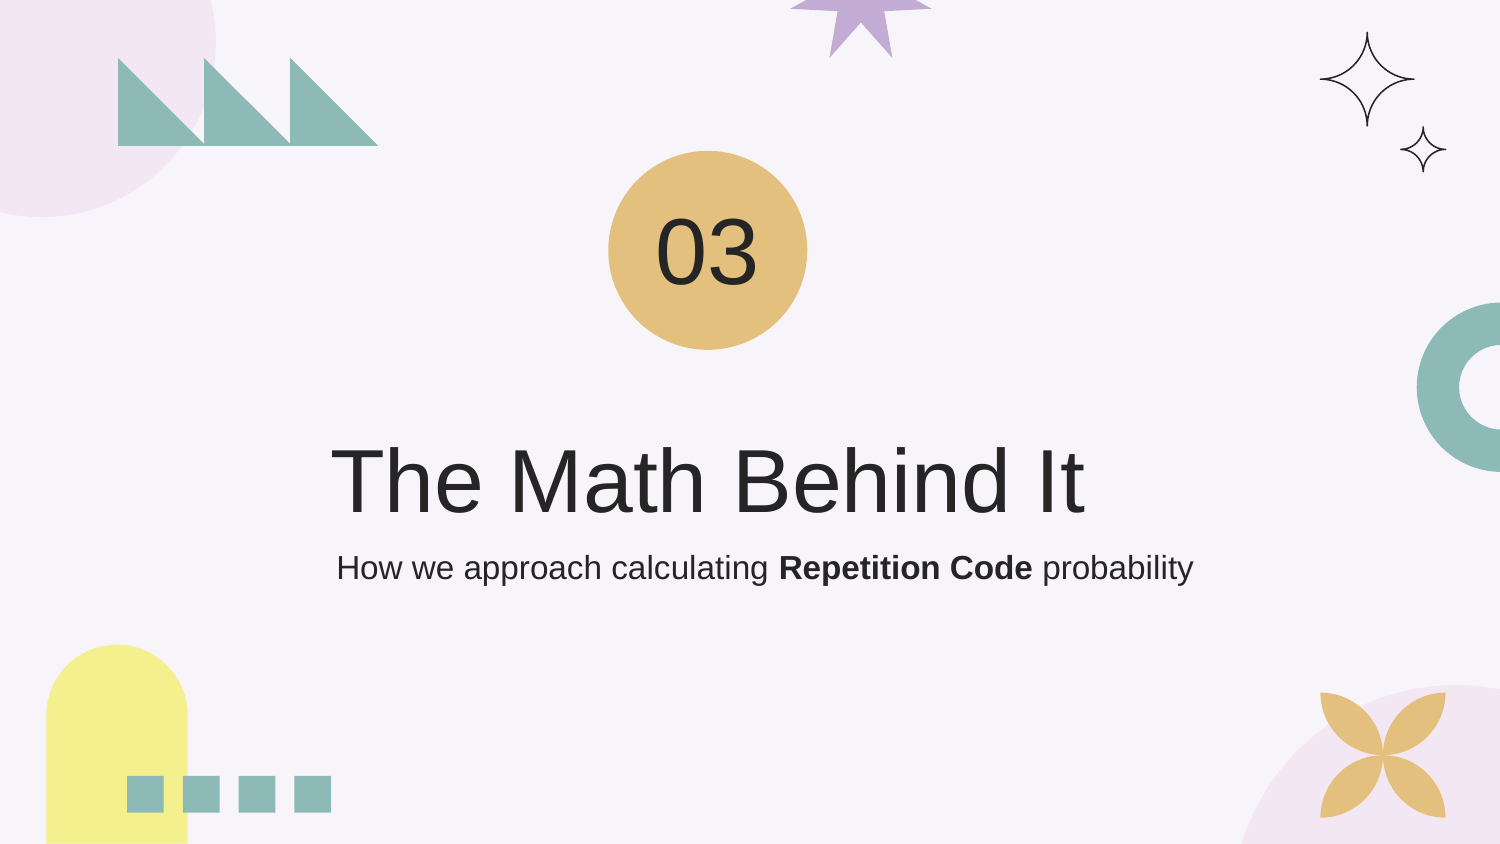

03
# The Math Behind It
How we approach calculating Repetition Code probability